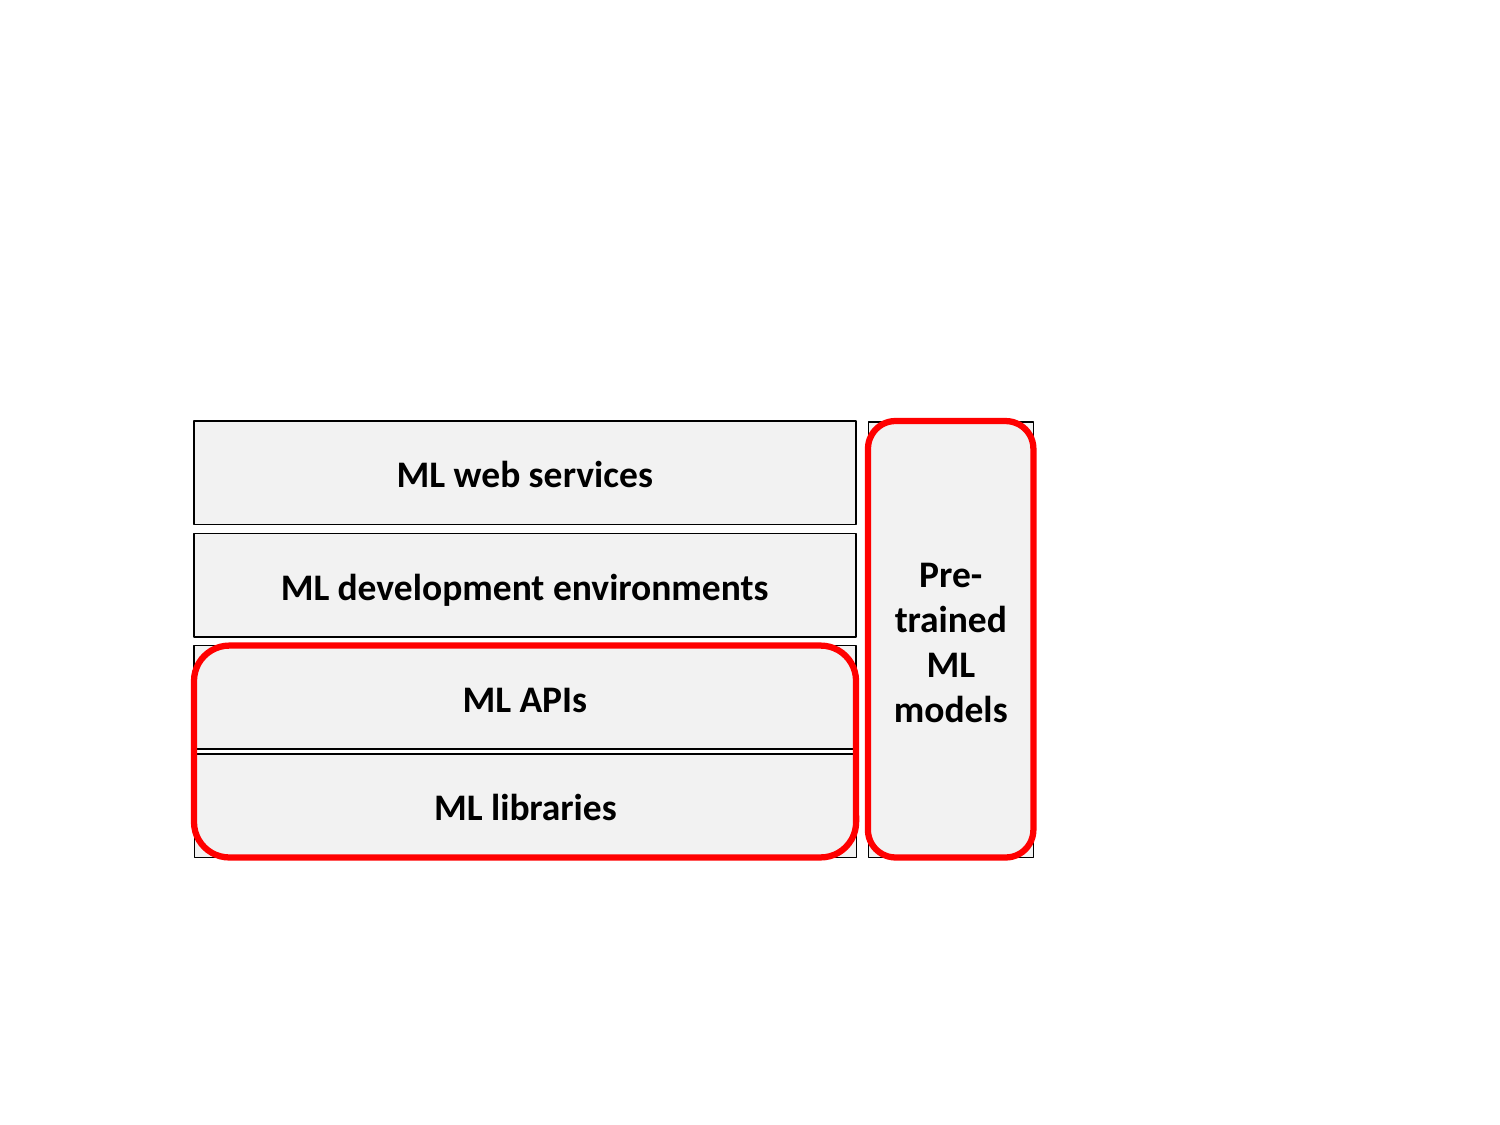

ML web services

Pre-trained ML models
ML development environments
ML APIs

ML libraries